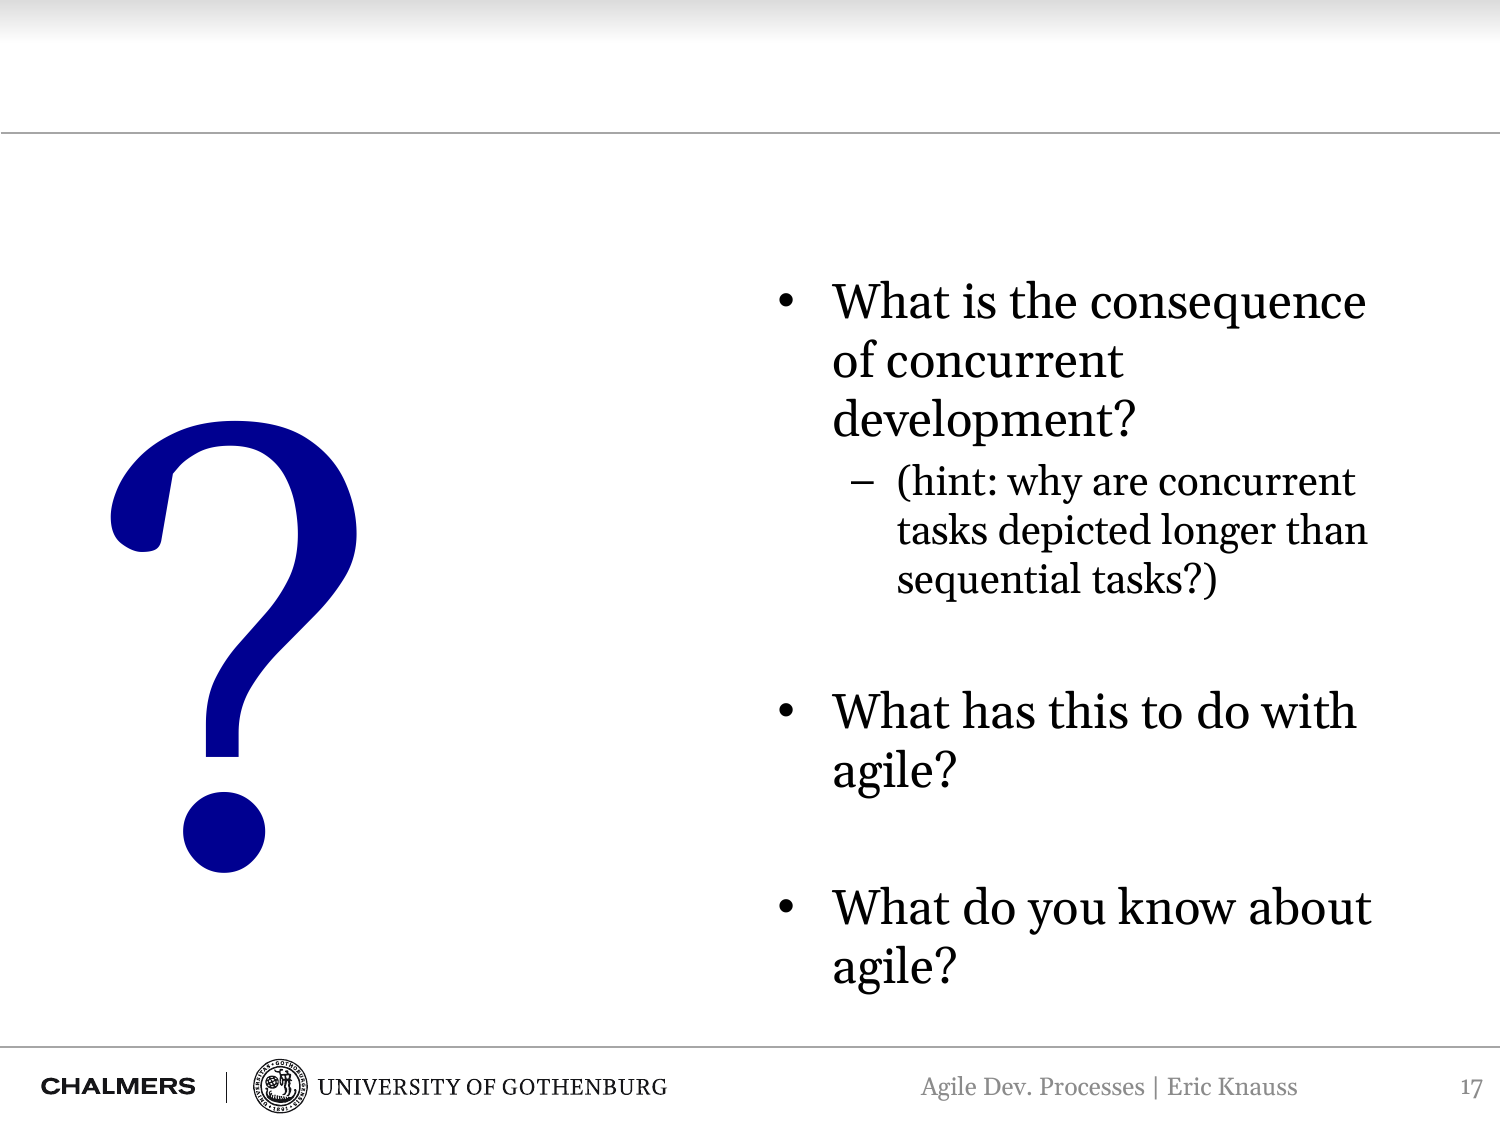

#
?
What is the consequence of concurrent development?
(hint: why are concurrent tasks depicted longer than sequential tasks?)

What has this to do with agile?

What do you know about agile?
17
Agile Dev. Processes | Eric Knauss